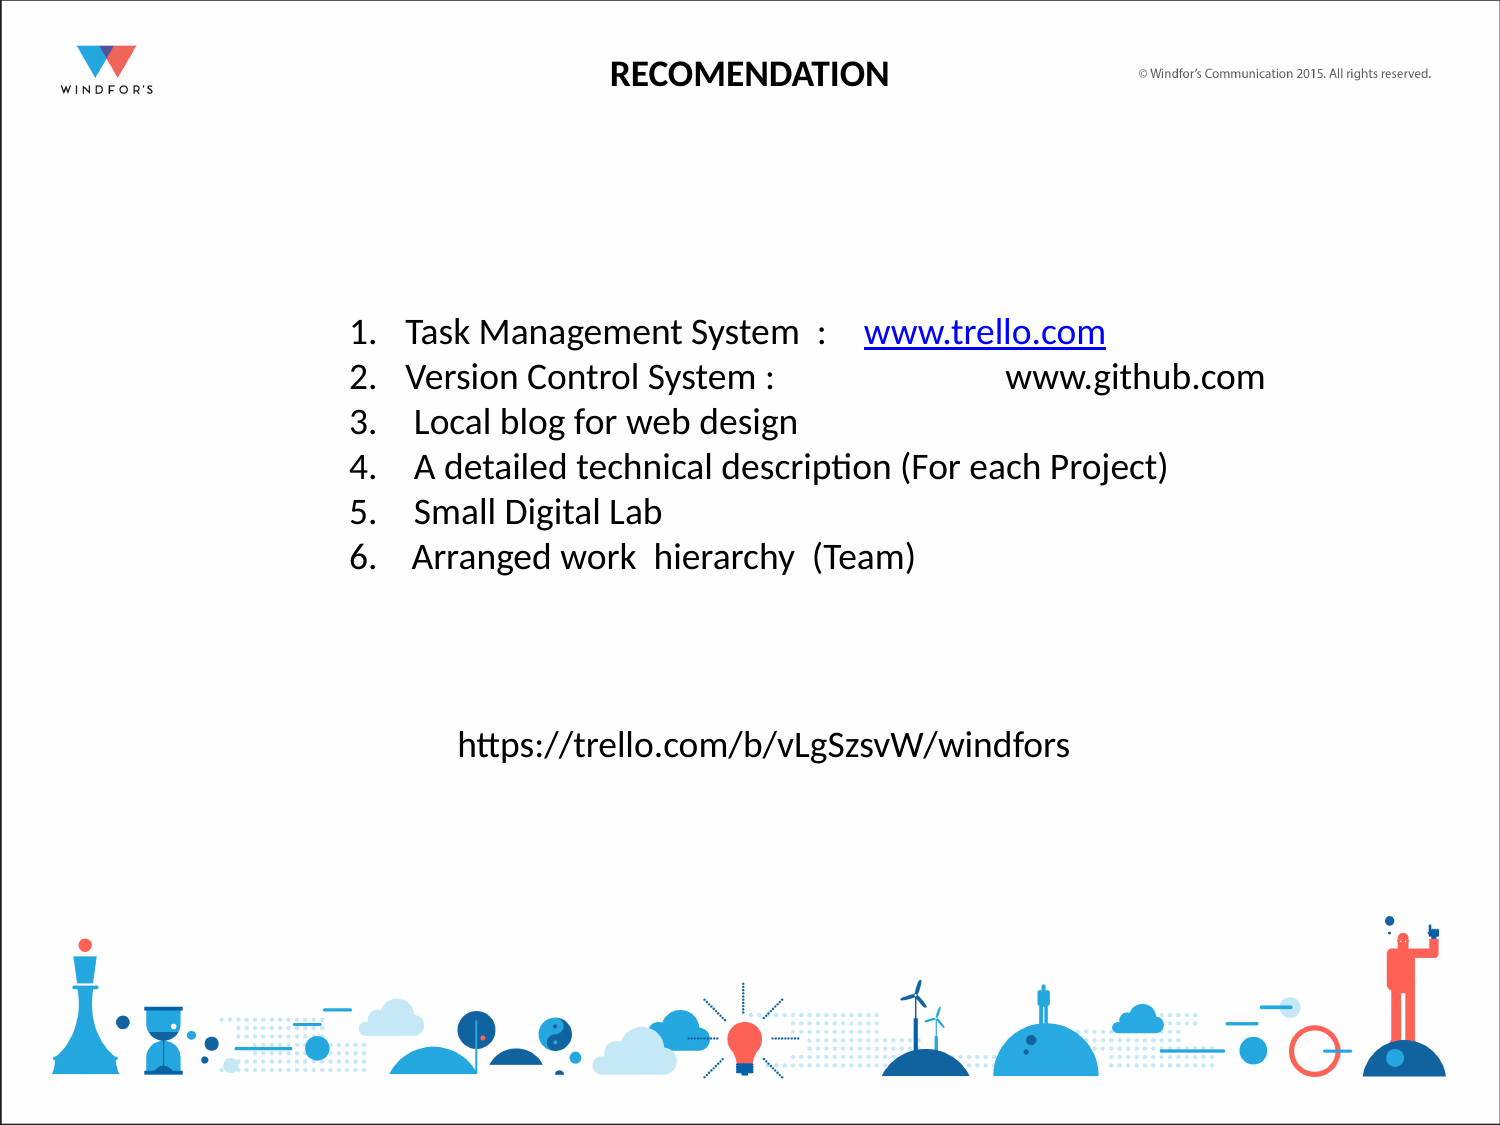

RECOMENDATION
Task Management System  :	 www.trello.com
Version Control System :  		www.github.com
 Local blog for web design
 A detailed technical description (For each Project)
 Small Digital Lab
6.    Arranged work  hierarchy  (Team)
https://trello.com/b/vLgSzsvW/windfors